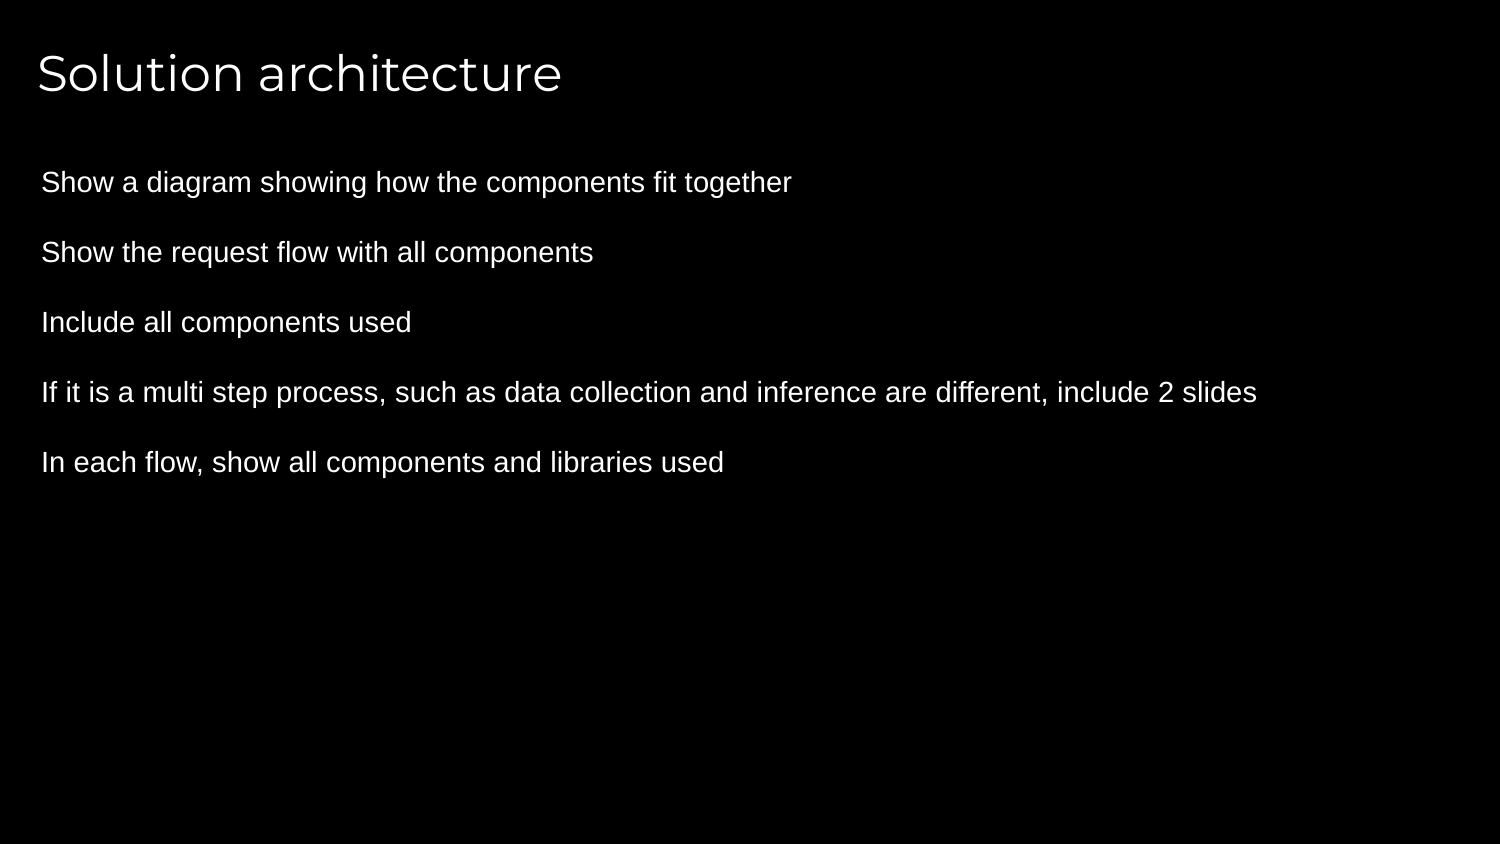

Solution architecture

Show a diagram showing how the components fit together

Show the request flow with all components

Include all components used

If it is a multi step process, such as data collection and inference are different, include 2 slides

In each flow, show all components and libraries used